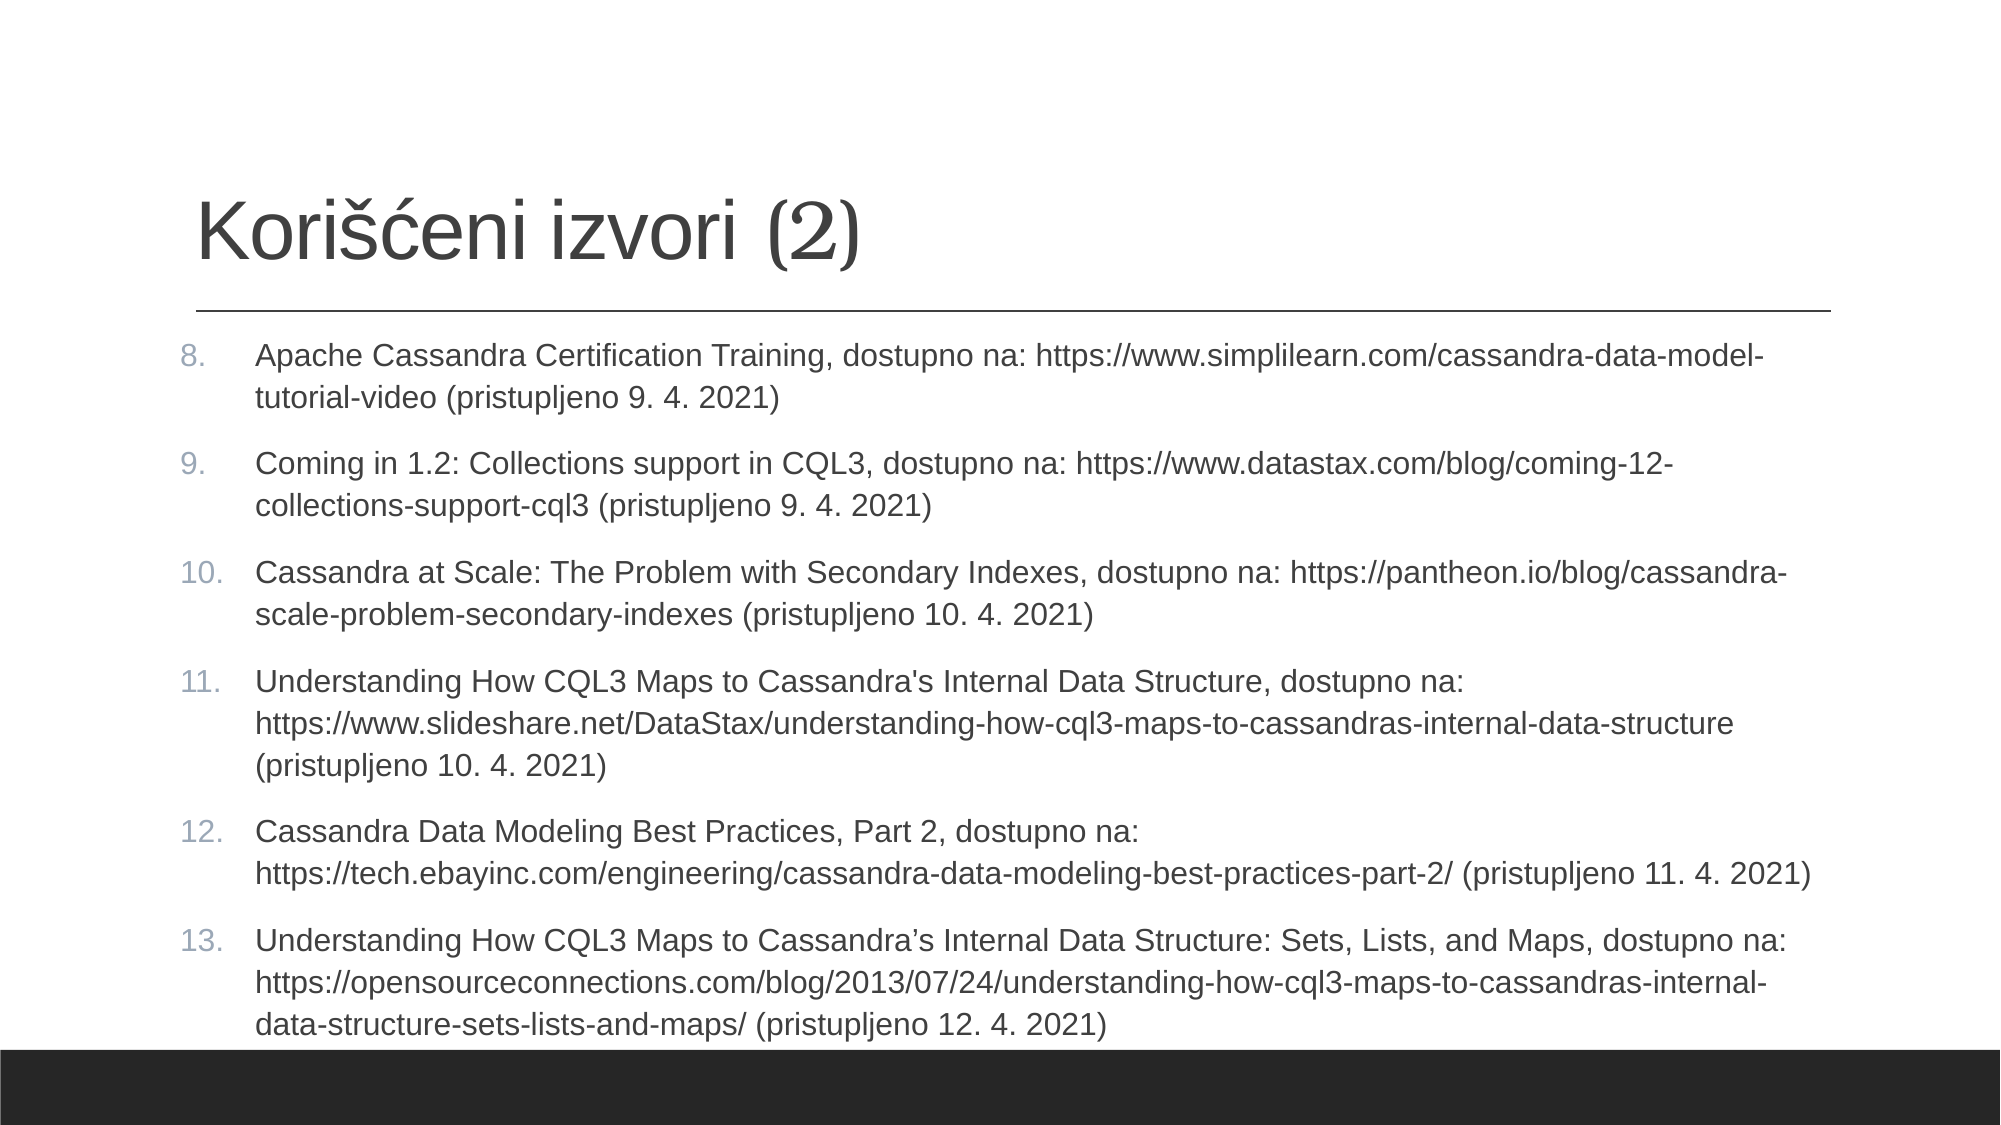

# Korišćeni izvori (2)
Apache Cassandra Certification Training, dostupno na: https://www.simplilearn.com/cassandra-data-model-tutorial-video (pristupljeno 9. 4. 2021)
Coming in 1.2: Collections support in CQL3, dostupno na: https://www.datastax.com/blog/coming-12-collections-support-cql3 (pristupljeno 9. 4. 2021)
Cassandra at Scale: The Problem with Secondary Indexes, dostupno na: https://pantheon.io/blog/cassandra-scale-problem-secondary-indexes (pristupljeno 10. 4. 2021)
Understanding How CQL3 Maps to Cassandra's Internal Data Structure, dostupno na: https://www.slideshare.net/DataStax/understanding-how-cql3-maps-to-cassandras-internal-data-structure (pristupljeno 10. 4. 2021)
Cassandra Data Modeling Best Practices, Part 2, dostupno na: https://tech.ebayinc.com/engineering/cassandra-data-modeling-best-practices-part-2/ (pristupljeno 11. 4. 2021)
Understanding How CQL3 Maps to Cassandra’s Internal Data Structure: Sets, Lists, and Maps, dostupno na: https://opensourceconnections.com/blog/2013/07/24/understanding-how-cql3-maps-to-cassandras-internal-data-structure-sets-lists-and-maps/ (pristupljeno 12. 4. 2021)